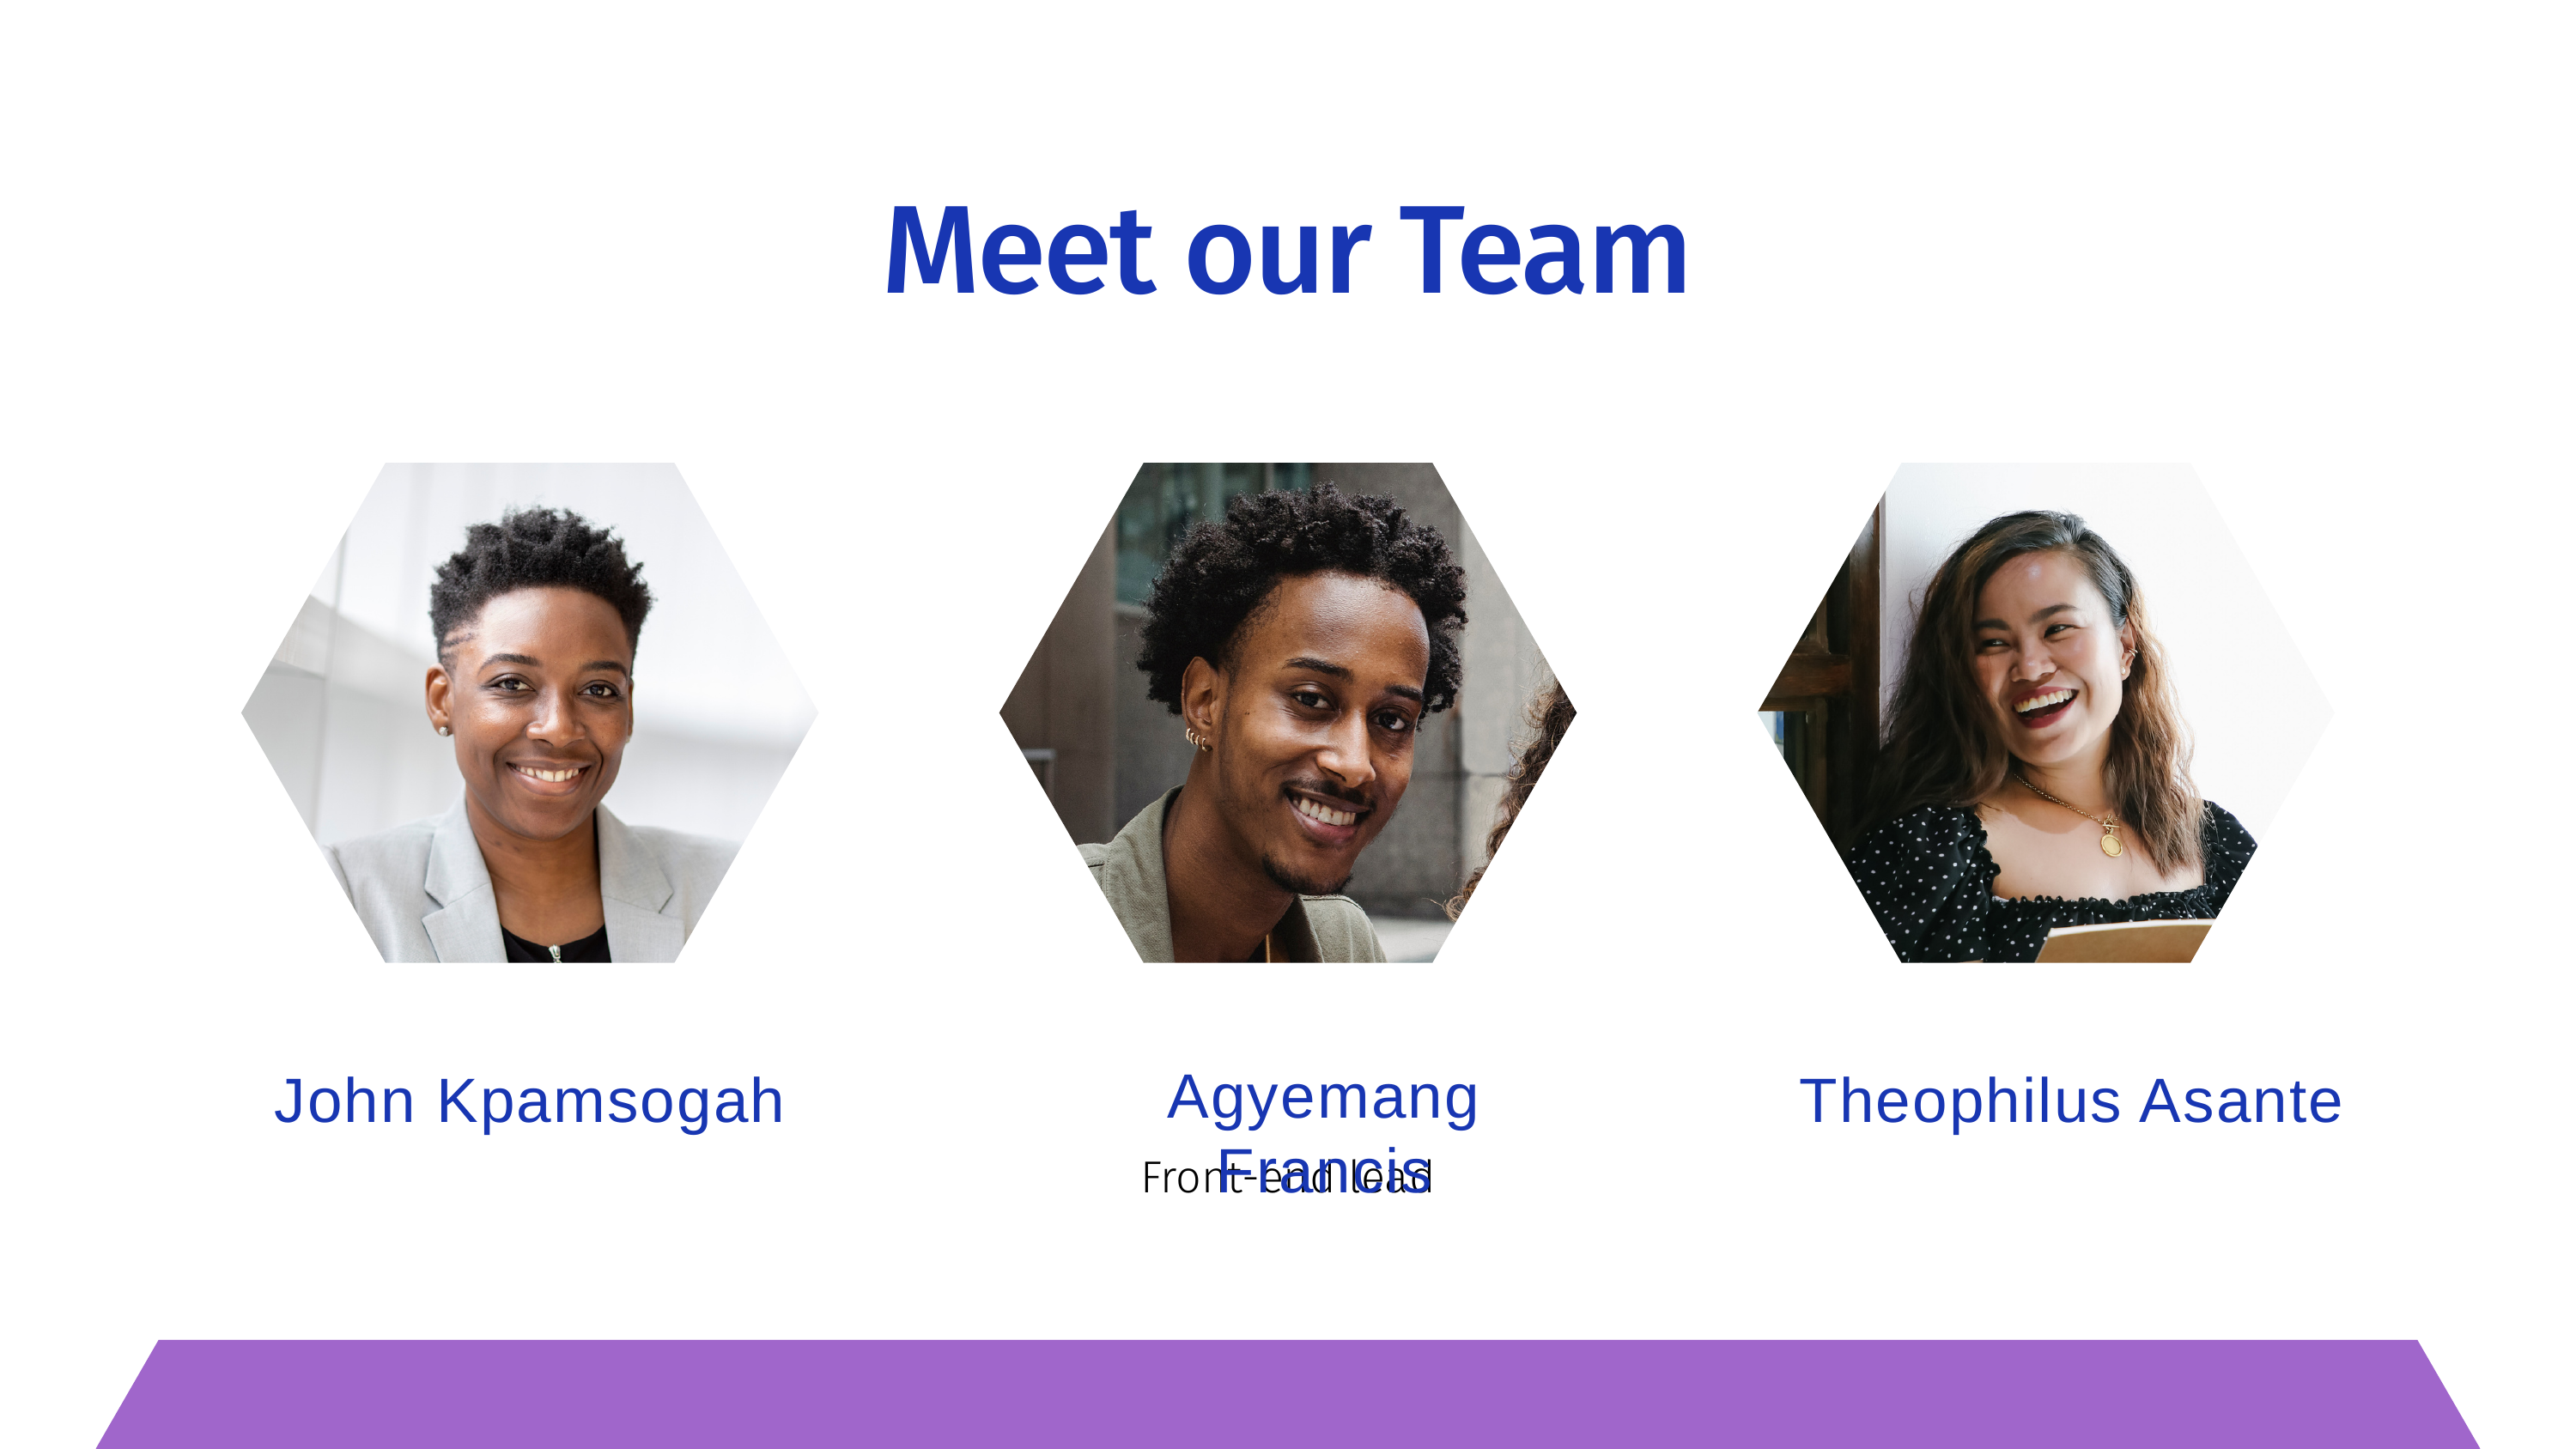

Meet our Team

Agyemang Francis
Front-end lead
John Kpamsogah

Theophilus Asante